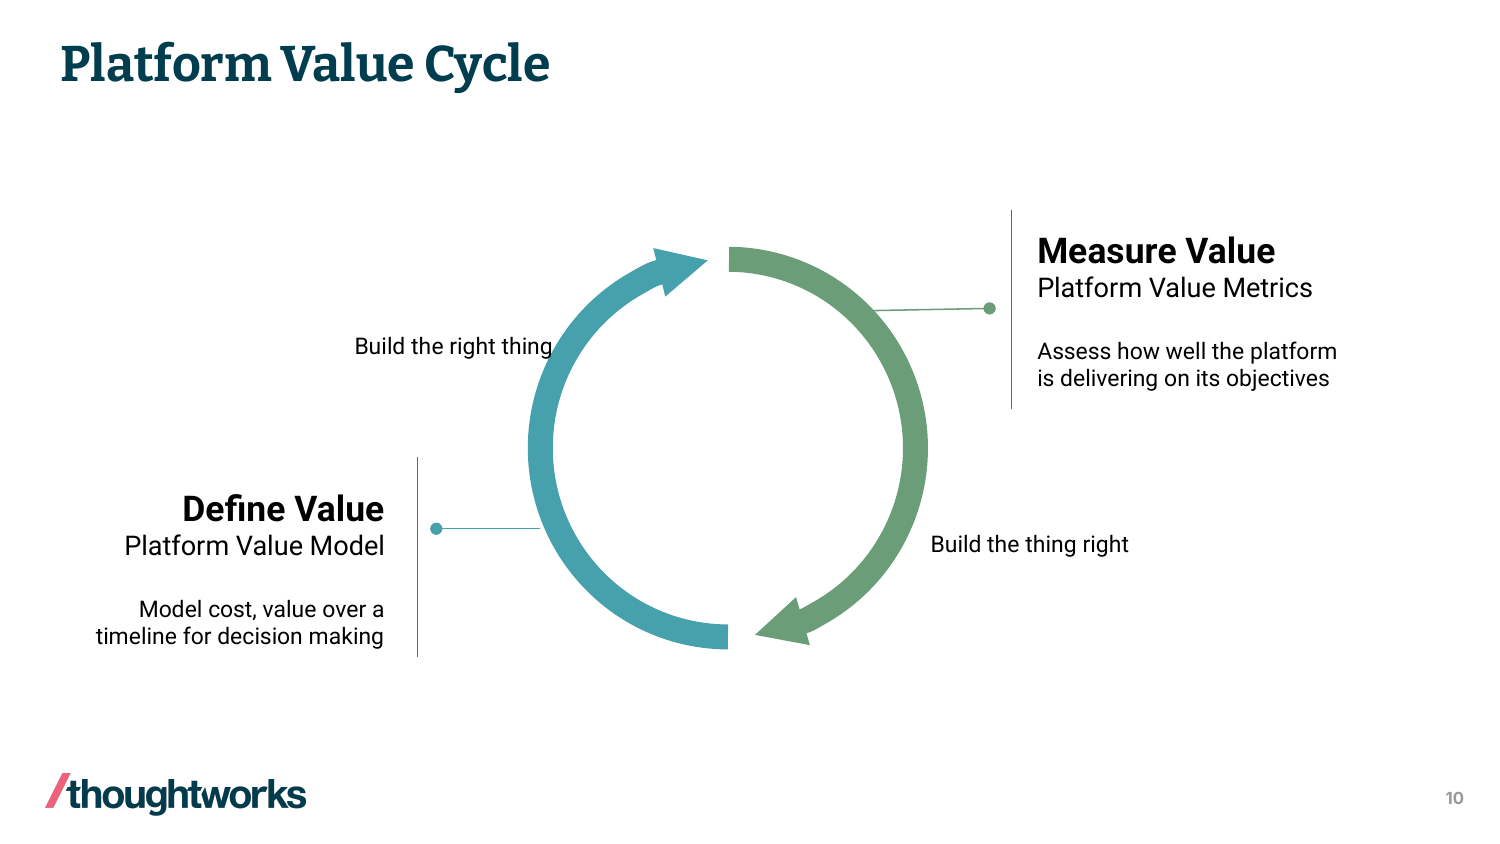

# Platform Value Cycle
Measure Value
Platform Value Metrics
Assess how well the platform is delivering on its objectives

Build the right thing
Define Value
Platform Value Model
Model cost, value over a timeline for decision making
Build the thing right